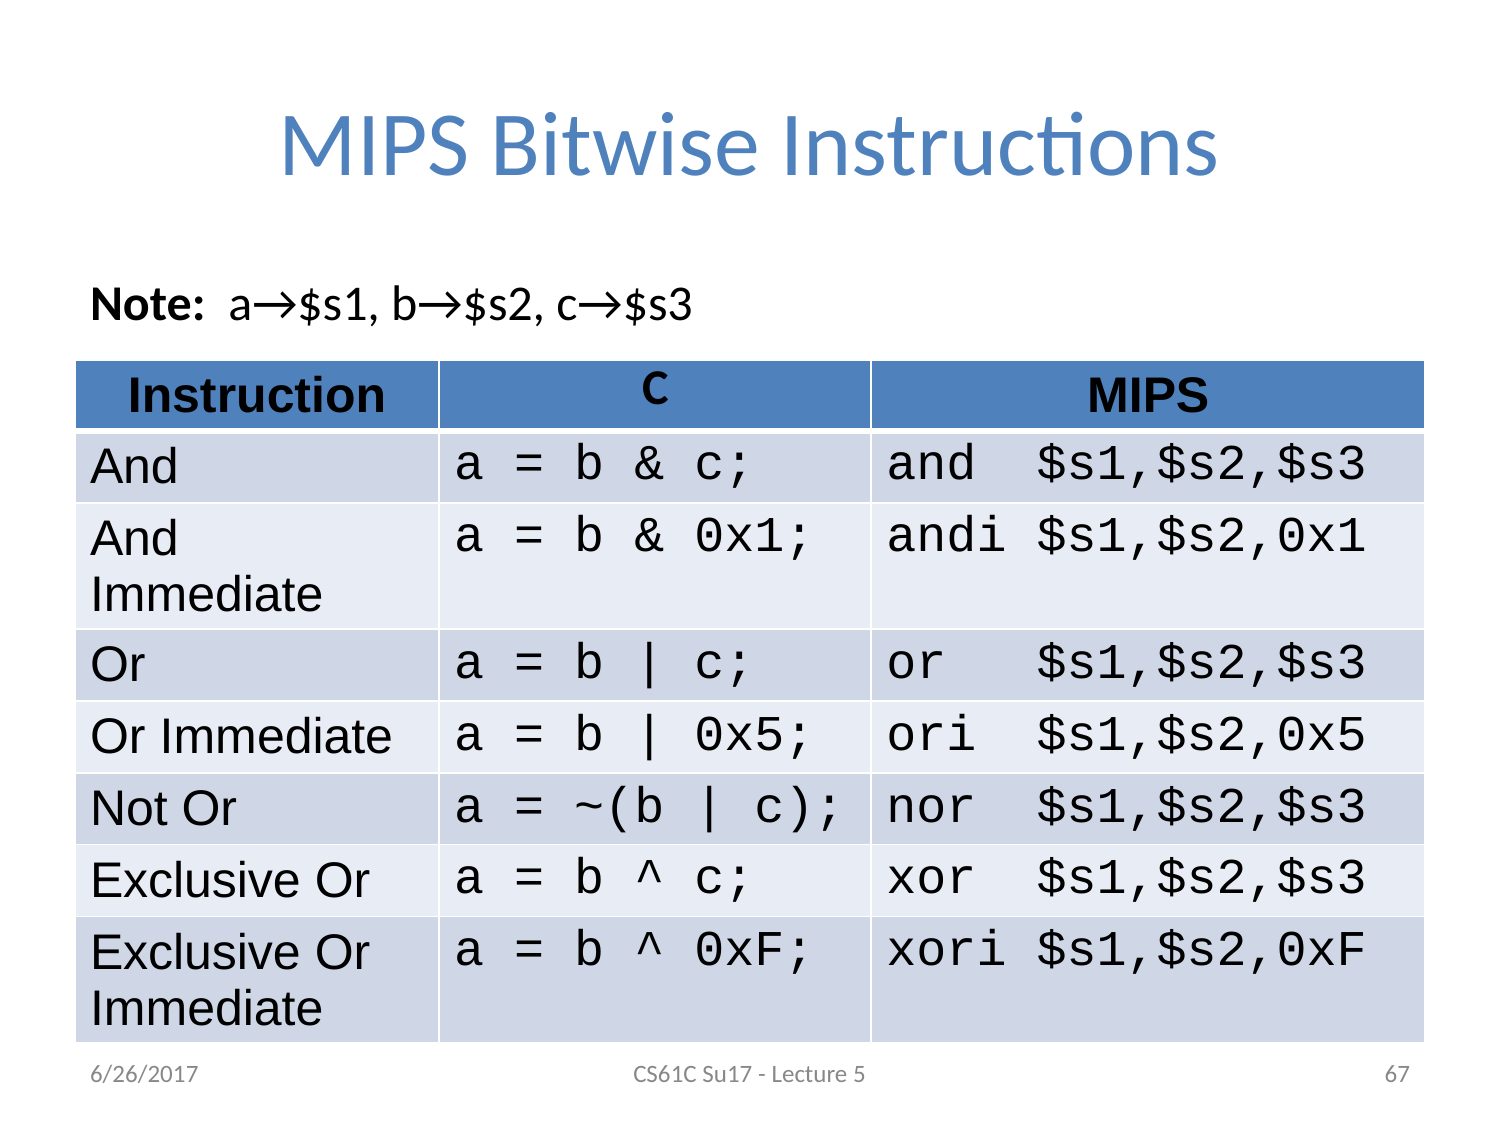

# MIPS Bitwise Instructions
Note:  a→$s1, b→$s2, c→$s3
| Instruction | C | MIPS |
| --- | --- | --- |
| And | a = b & c; | and $s1,$s2,$s3 |
| And Immediate | a = b & 0x1; | andi $s1,$s2,0x1 |
| Or | a = b | c; | or $s1,$s2,$s3 |
| Or Immediate | a = b | 0x5; | ori $s1,$s2,0x5 |
| Not Or | a = ~(b | c); | nor $s1,$s2,$s3 |
| Exclusive Or | a = b ^ c; | xor $s1,$s2,$s3 |
| Exclusive Or Immediate | a = b ^ 0xF; | xori $s1,$s2,0xF |
6/26/2017
CS61C Su17 - Lecture 5
67